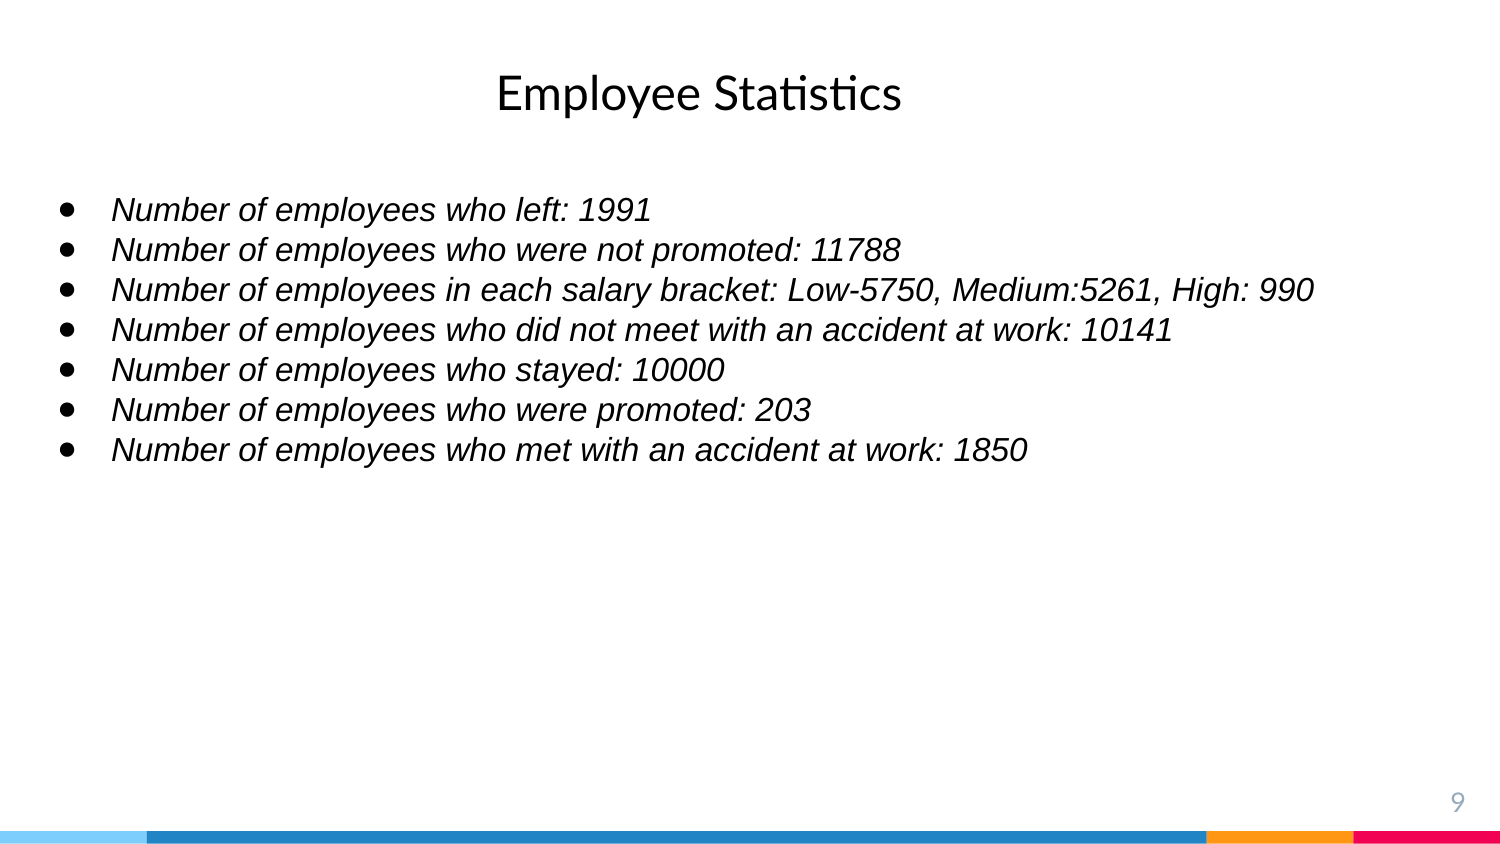

Employee Statistics
Number of employees who left: 1991
Number of employees who were not promoted: 11788
Number of employees in each salary bracket: Low-5750, Medium:5261, High: 990
Number of employees who did not meet with an accident at work: 10141
Number of employees who stayed: 10000
Number of employees who were promoted: 203
Number of employees who met with an accident at work: 1850

9